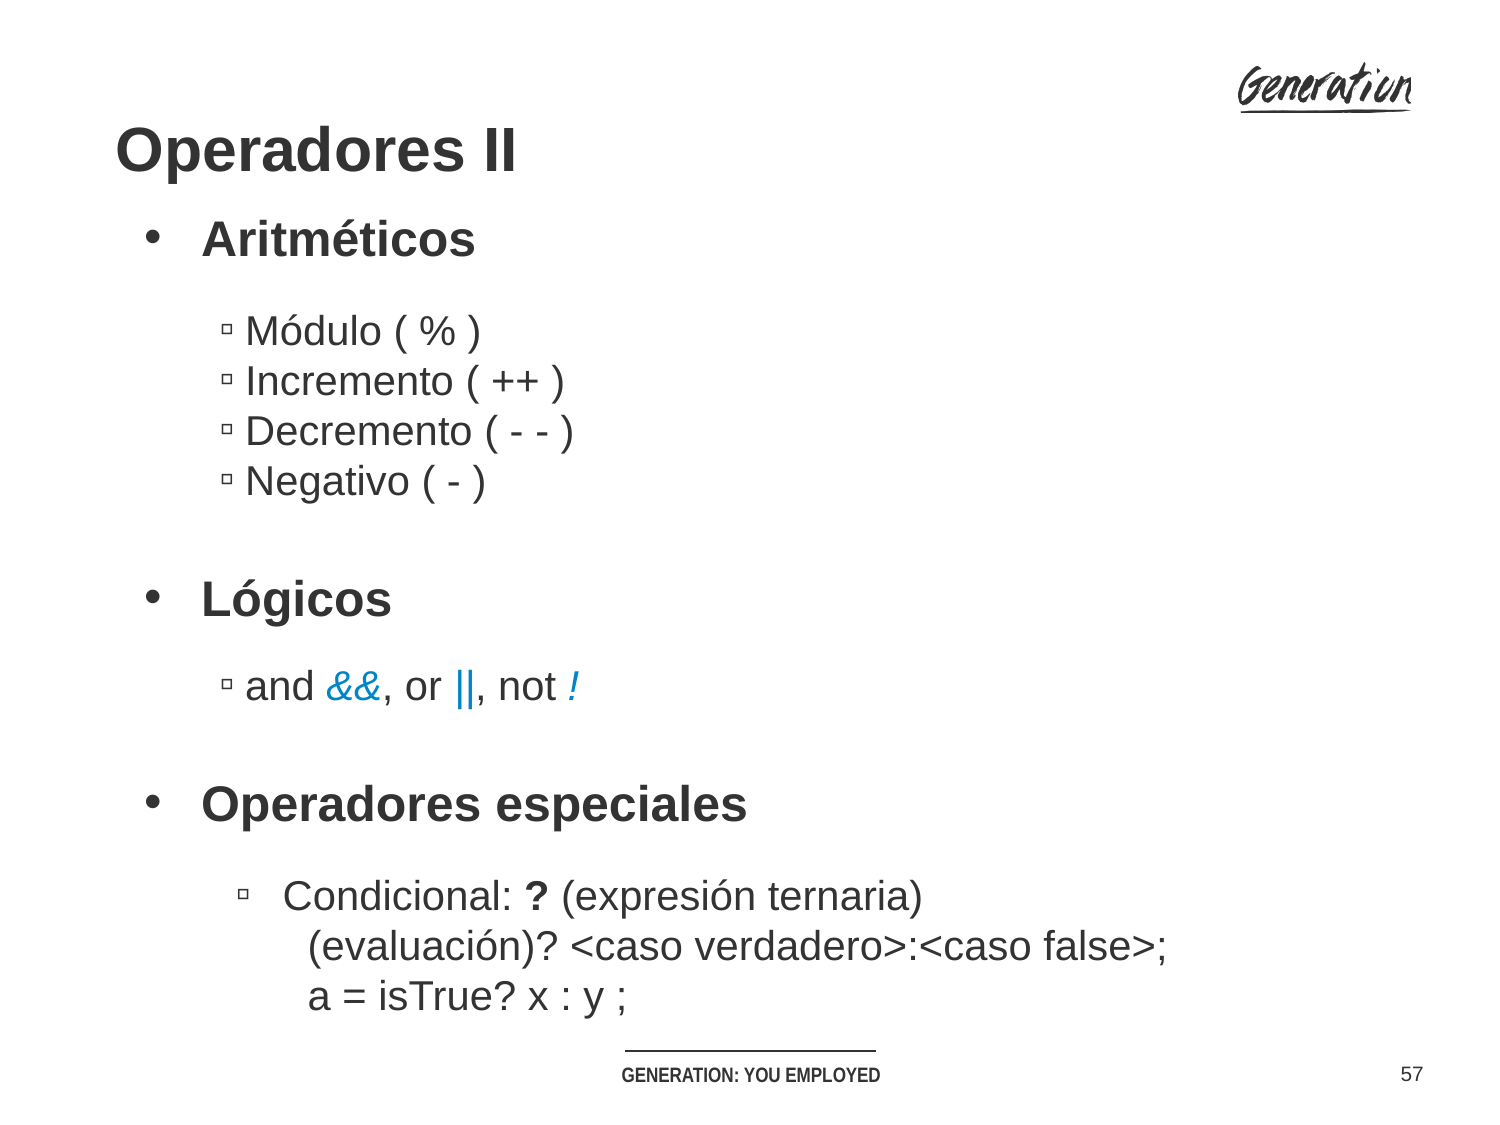

Operadores II
Aritméticos

Módulo ( % )
Incremento ( ++ )
Decremento ( - - )
Negativo ( - )

Lógicos

and &&, or ||, not !

Operadores especiales

Condicional: ? (expresión ternaria)
(evaluación)? <caso verdadero>:<caso false>;
a = isTrue? x : y ;